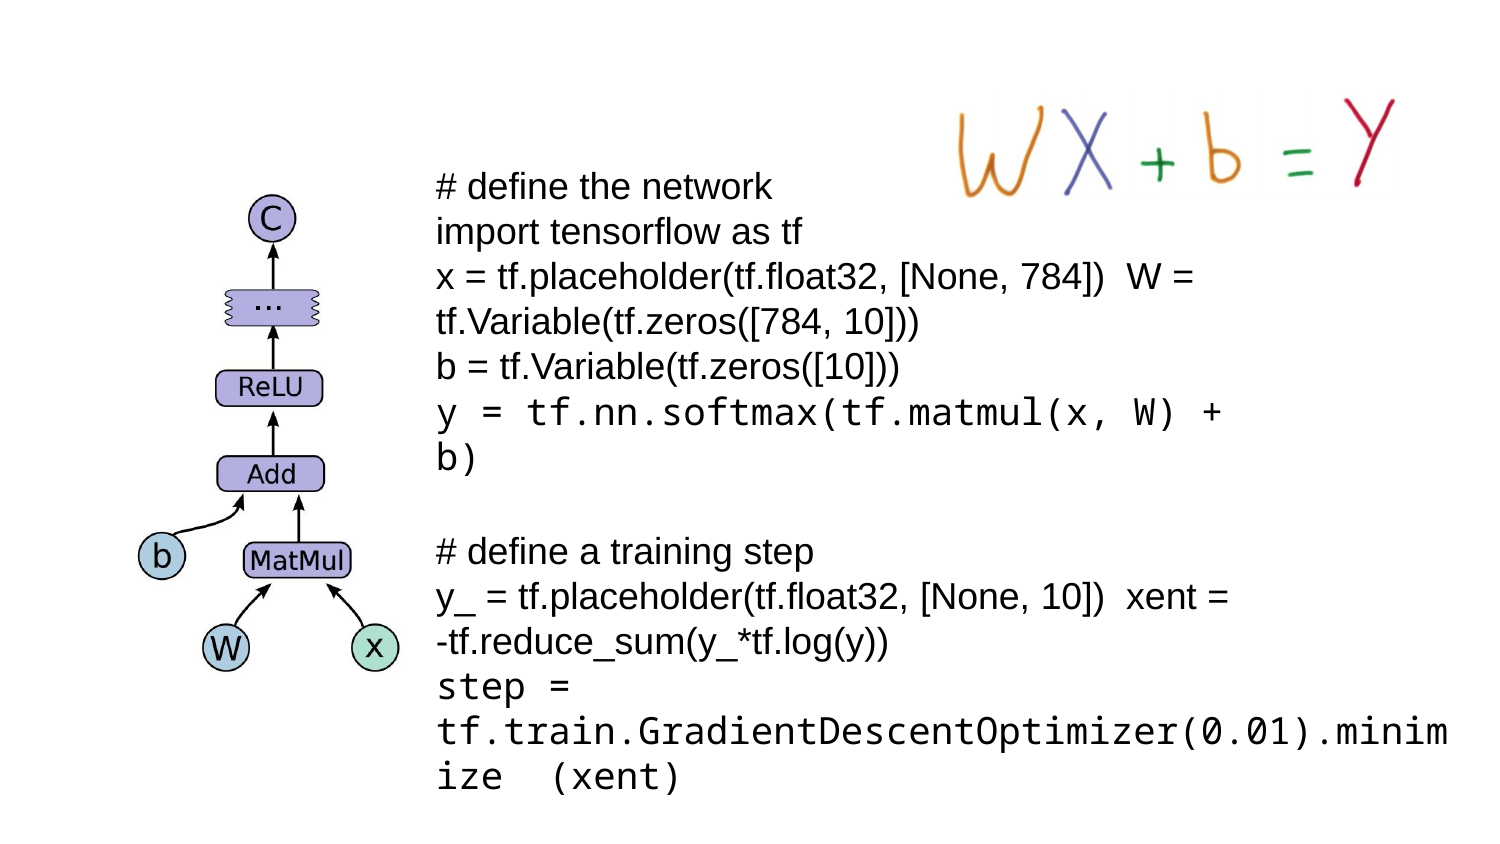

# define the network  import tensorflow as tf
x = tf.placeholder(tf.float32, [None, 784])  W = tf.Variable(tf.zeros([784, 10]))
b = tf.Variable(tf.zeros([10]))
y = tf.nn.softmax(tf.matmul(x, W) + b)

# define a training step
y_ = tf.placeholder(tf.float32, [None, 10])  xent = -tf.reduce_sum(y_*tf.log(y))
step = tf.train.GradientDescentOptimizer(0.01).minimize  (xent)

Department of IT
43